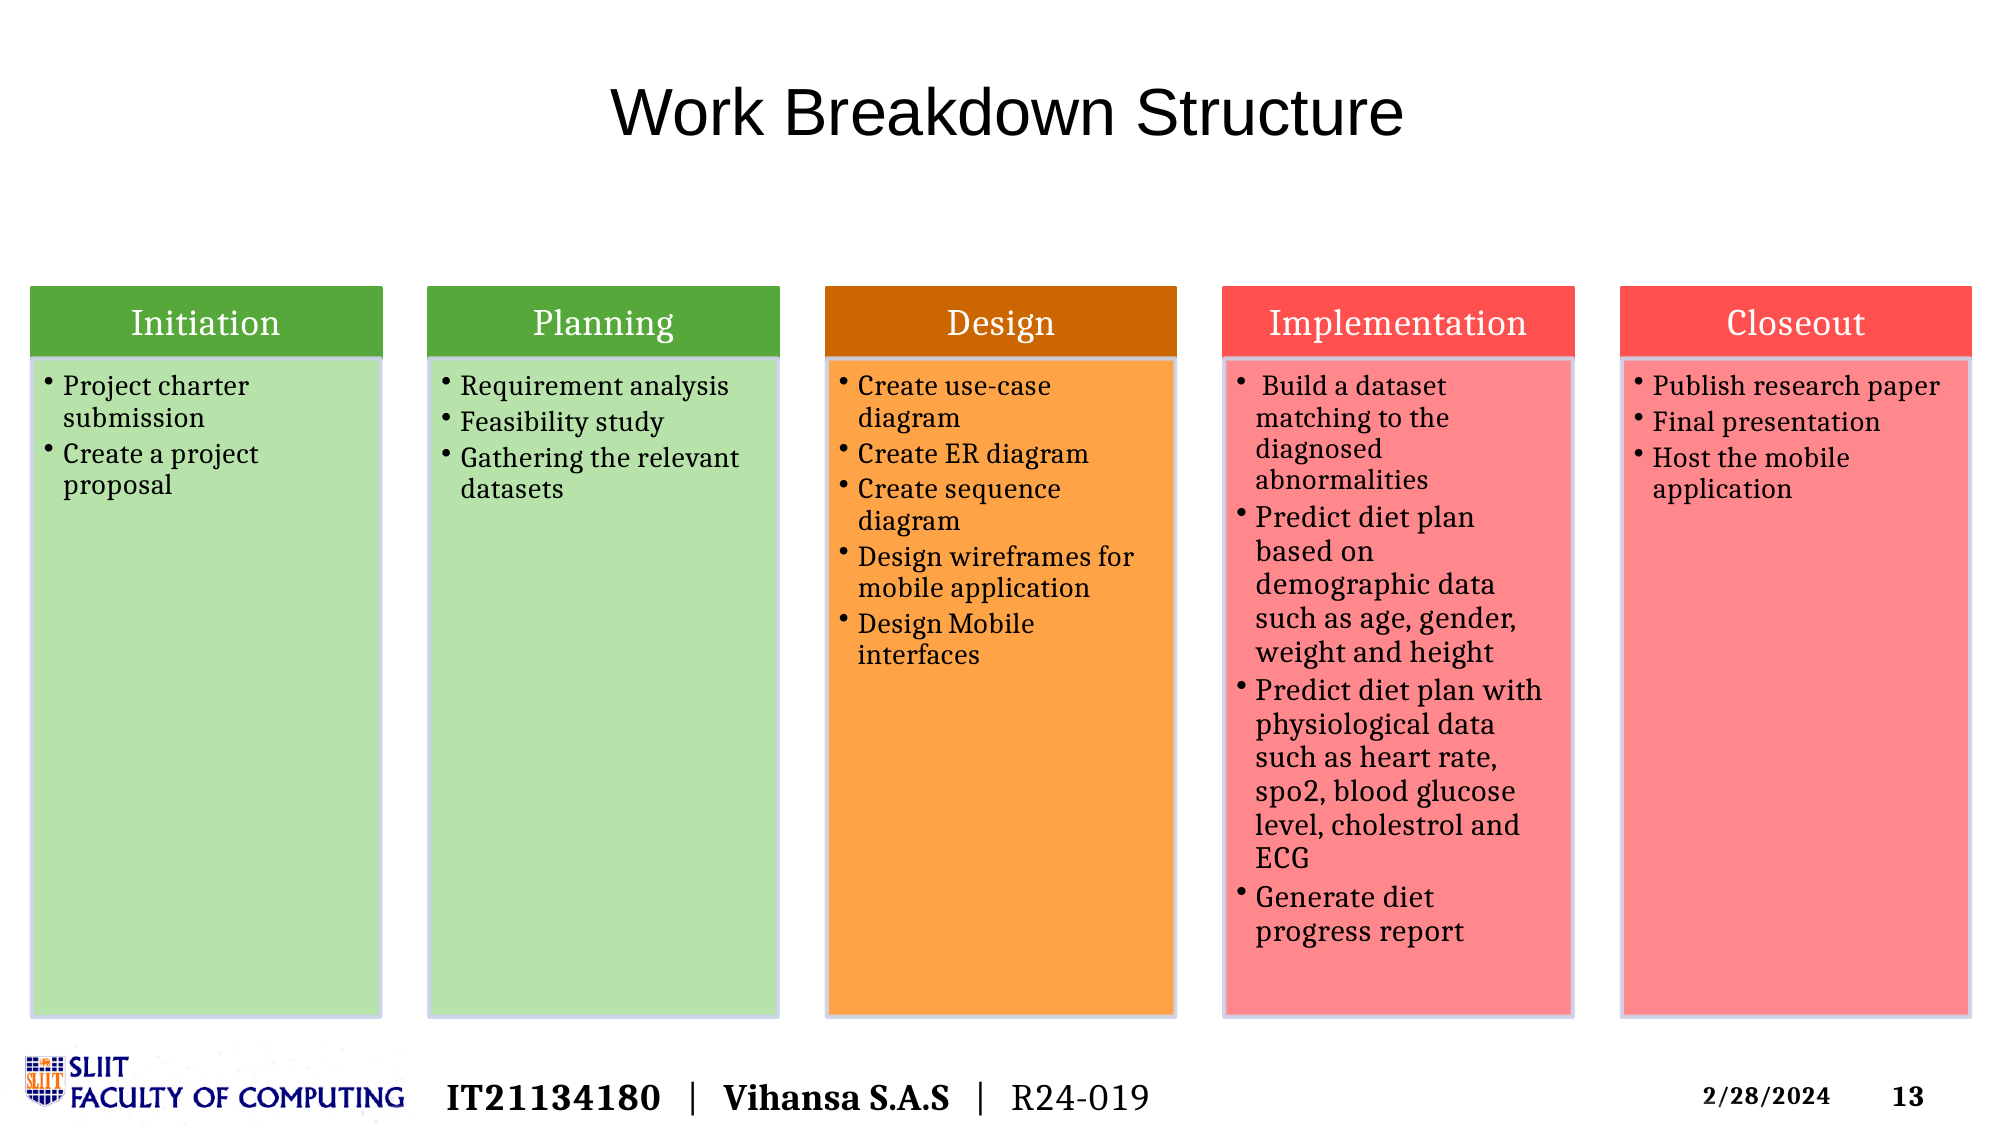

# Work Breakdown Structure
Initiation
Project charter submission
Create a project proposal
Planning
Requirement analysis
Feasibility study
Gathering the relevant datasets
Design
Create use-case diagram
Create ER diagram
Create sequence diagram
Design wireframes for mobile application
Design Mobile interfaces
Implementation
 Build a dataset matching to the diagnosed abnormalities
Predict diet plan based on demographic data such as age, gender, weight and height
Predict diet plan with physiological data such as heart rate, spo2, blood glucose level, cholestrol and ECG
Generate diet progress report
Closeout
Publish research paper
Final presentation
Host the mobile application
IT21134180   |   Vihansa S.A.S   |   R24-019